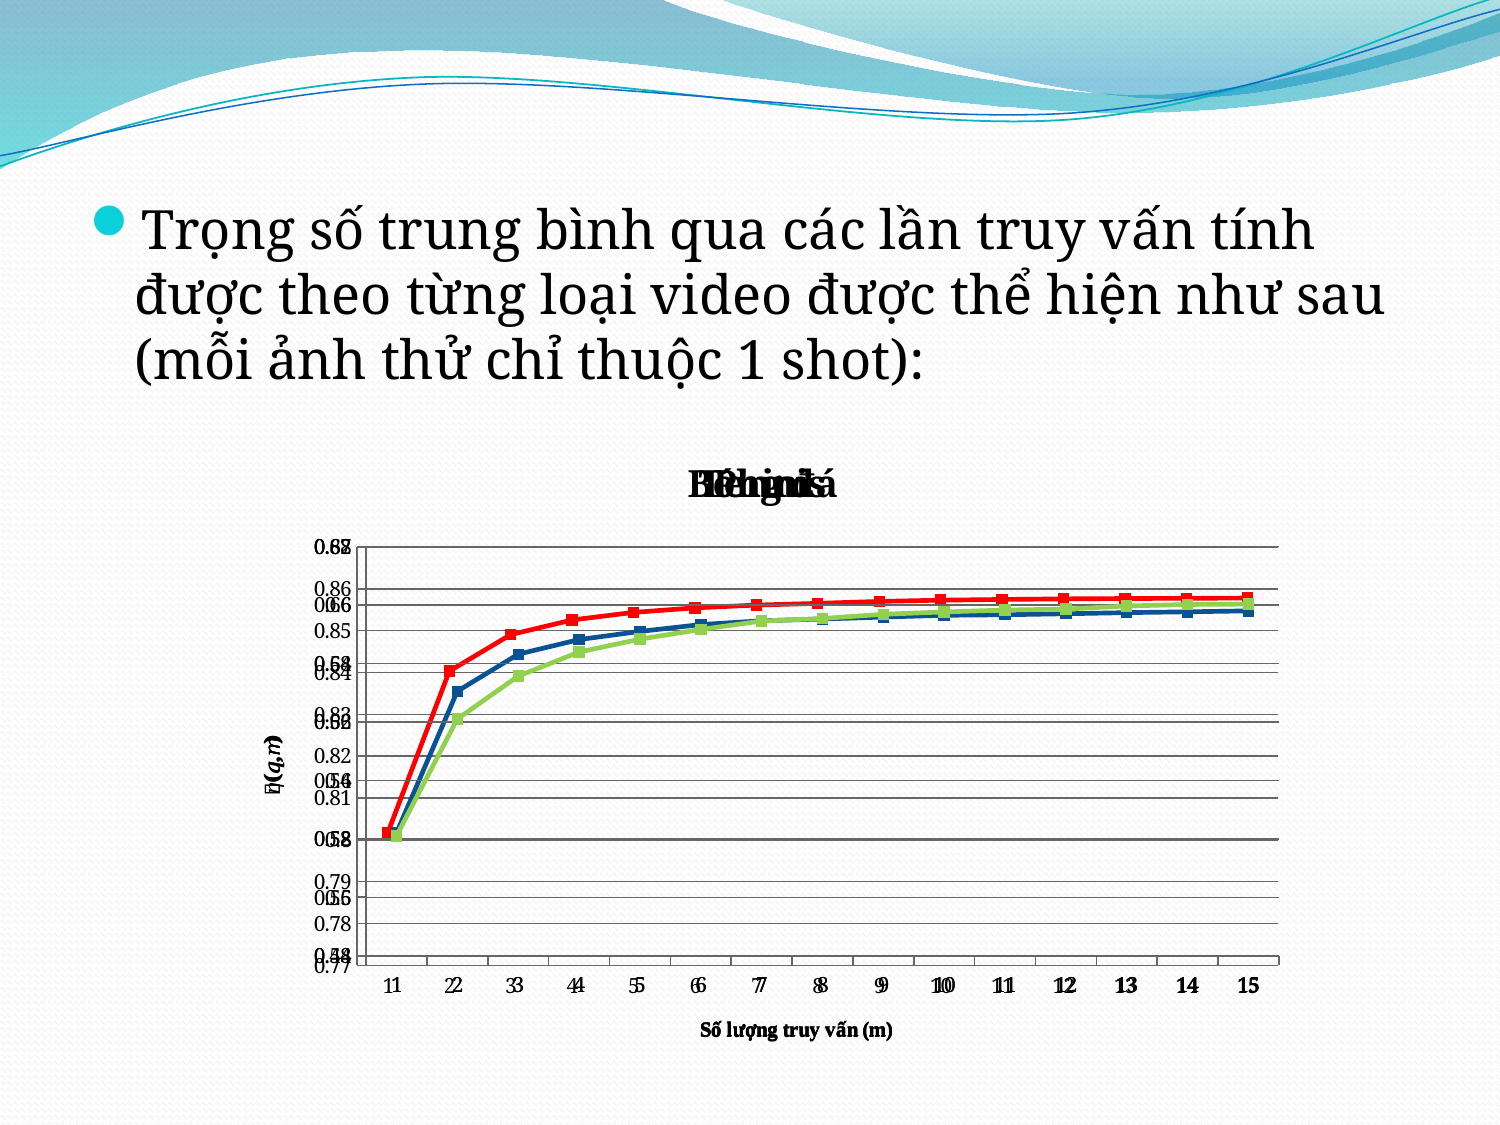

Trọng số trung bình qua các lần truy vấn tính được theo từng loại video được thể hiện như sau (mỗi ảnh thử chỉ thuộc 1 shot):

### Chart:

| Category | Tennis |
|---|---|
| 1 | 0.581 |
| 2 | 0.621 |
| 3 | 0.635667 |
| 4 | 0.643917 |
| 5 | 0.648317 |
| 6 | 0.6516500000000001 |
| 7 | 0.654507 |
| 8 | 0.655382 |
| 9 | 0.6568269999999999 |
| 10 | 0.657627 |
| 11 | 0.658263 |
| 12 | 0.658596 |
| 13 | 0.659673 |
| 14 | 0.660173 |
| 15 | 0.660307 |

### Chart:

| Category | Bóng đá |
|---|---|
| 1 | 0.522 |
| 2 | 0.5705 |
| 3 | 0.583167 |
| 4 | 0.588167 |
| 5 | 0.590967 |
| 6 | 0.5932999999999999 |
| 7 | 0.594586 |
| 8 | 0.5952109999999999 |
| 9 | 0.595877 |
| 10 | 0.596477 |
| 11 | 0.596659 |
| 12 | 0.596993 |
| 13 | 0.5973769999999999 |
| 14 | 0.597663 |
| 15 | 0.597996 |

### Chart: Phim

| Category |  |
|---|---|